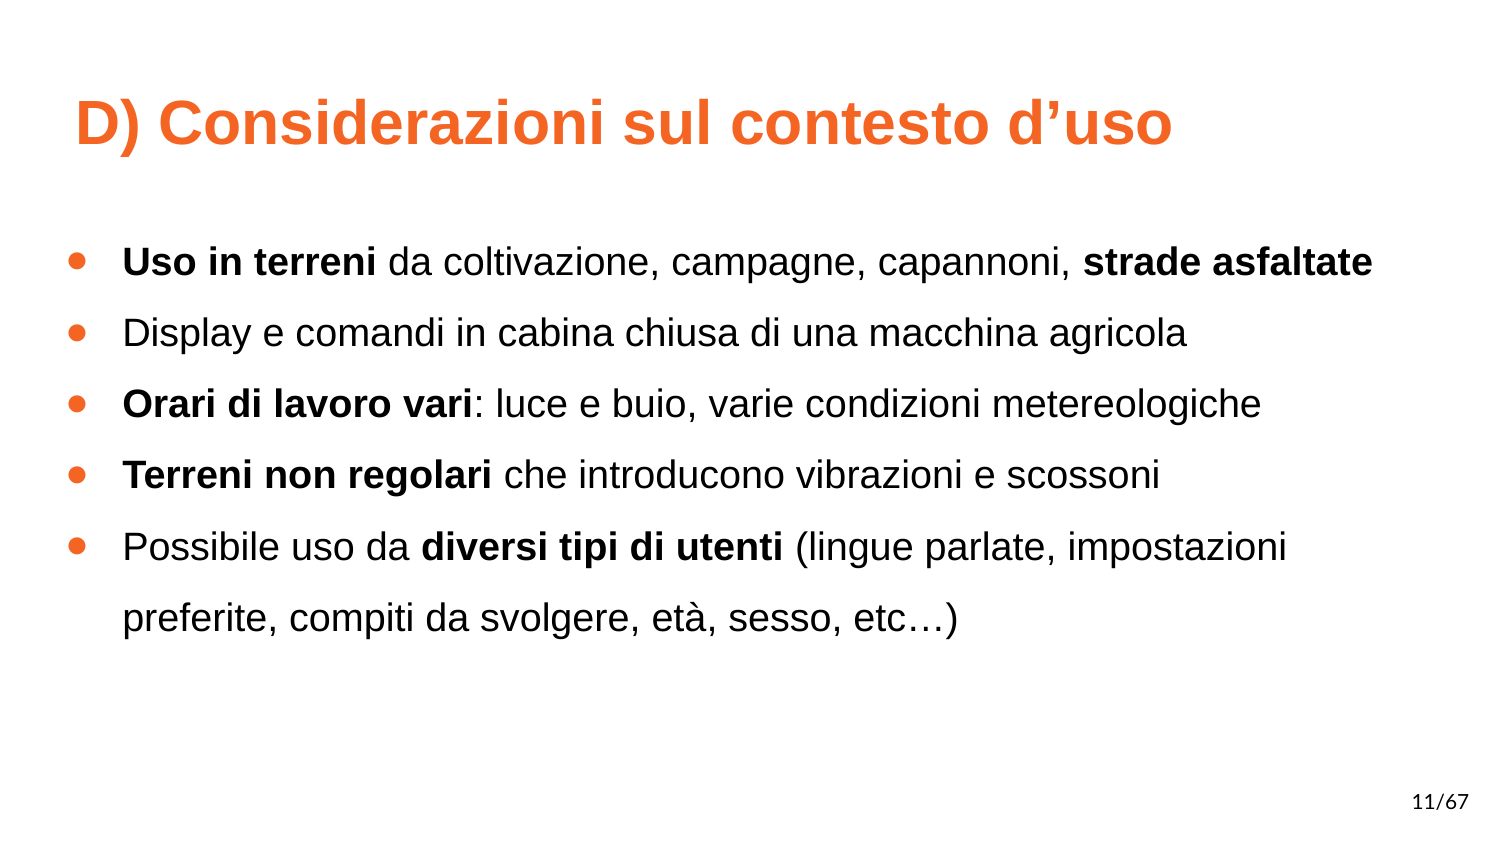

# D) Considerazioni sul contesto d’uso
Uso in terreni da coltivazione, campagne, capannoni, strade asfaltate
Display e comandi in cabina chiusa di una macchina agricola
Orari di lavoro vari: luce e buio, varie condizioni metereologiche
Terreni non regolari che introducono vibrazioni e scossoni
Possibile uso da diversi tipi di utenti (lingue parlate, impostazioni preferite, compiti da svolgere, età, sesso, etc…)
11/67